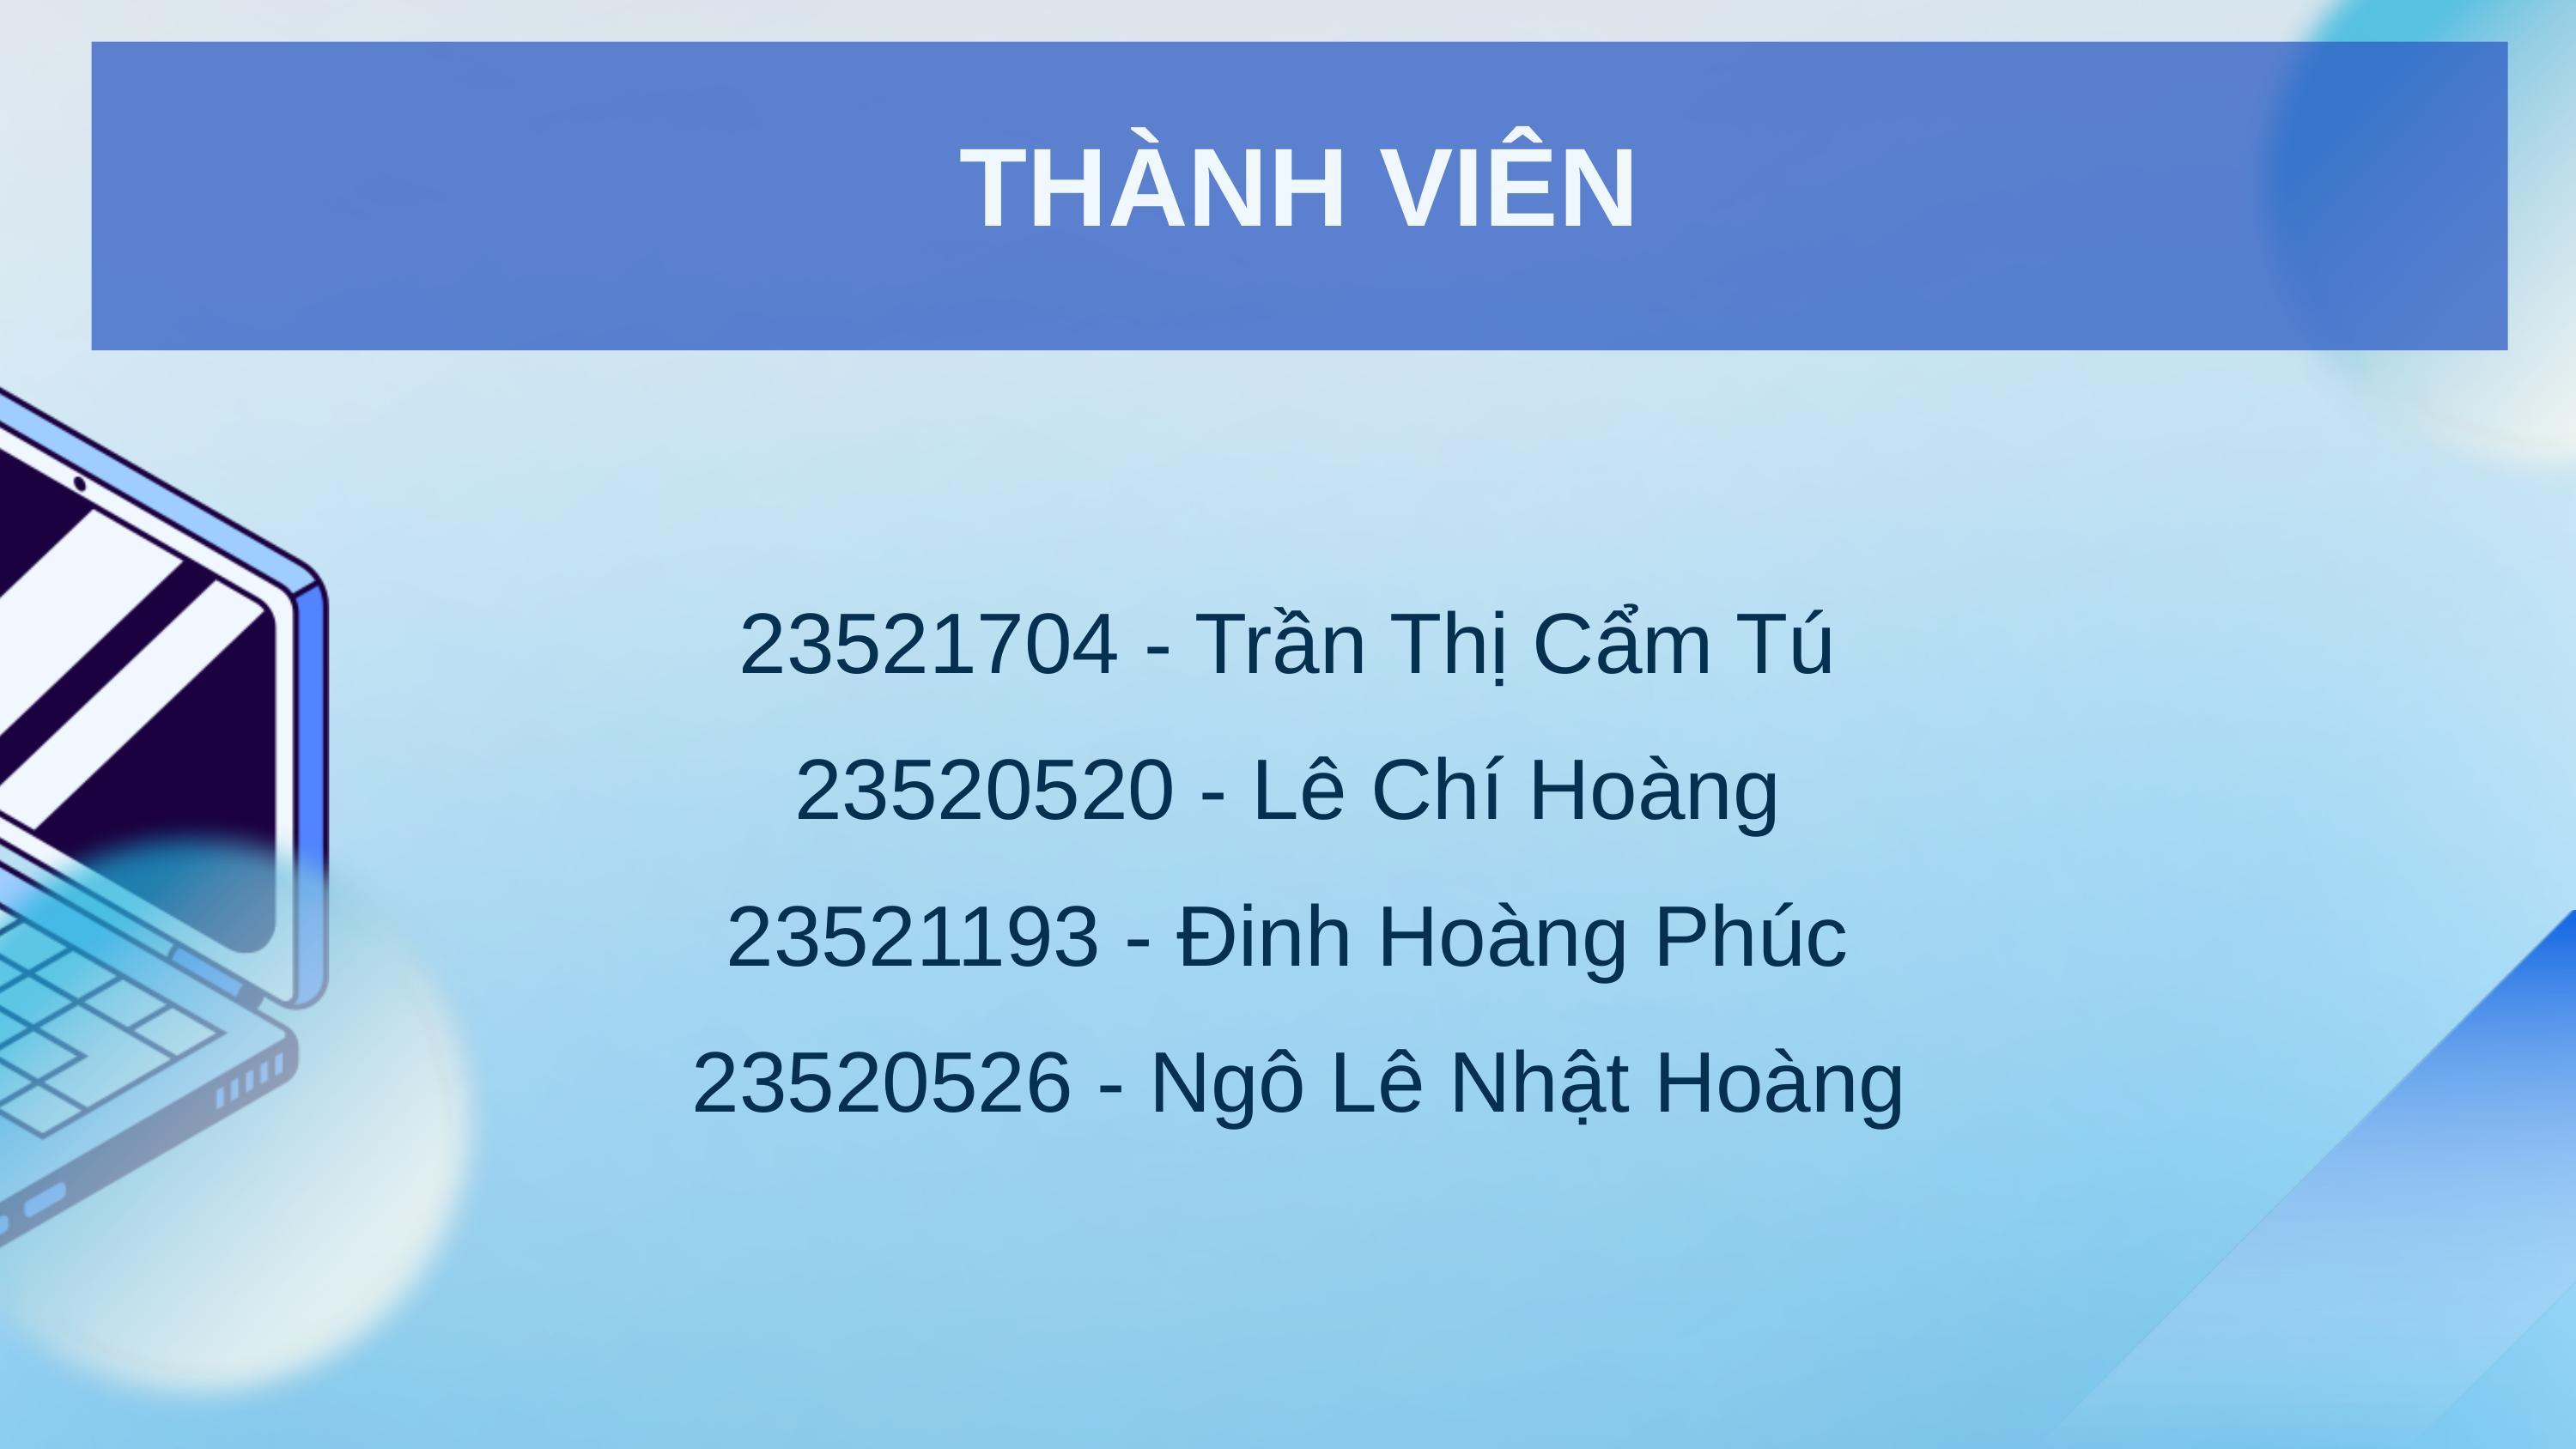

THÀNH VIÊN

23521704 - Trần Thị Cẩm Tú
23520520 - Lê Chí Hoàng
23521193 - Đinh Hoàng Phúc
23520526 - Ngô Lê Nhật Hoàng